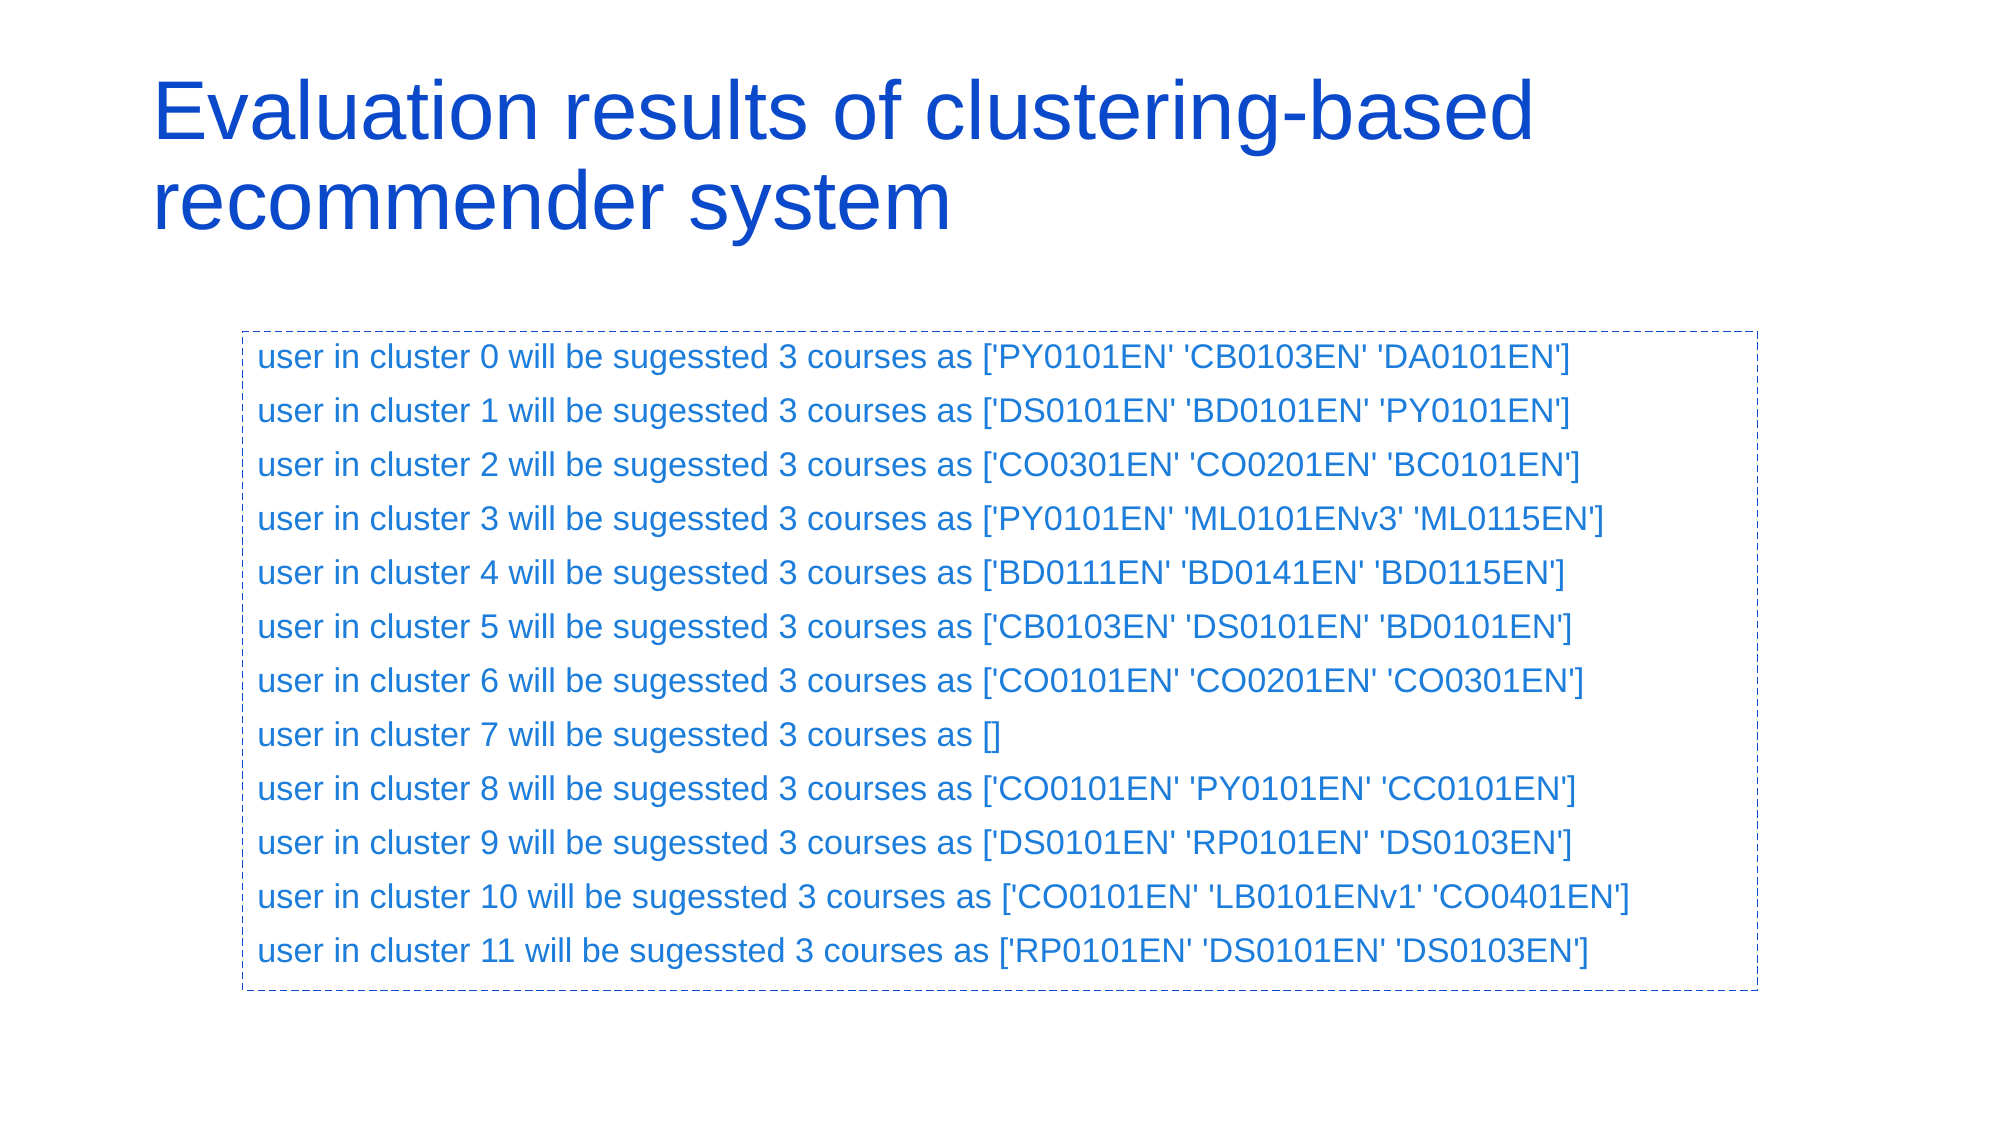

# Evaluation results of clustering-based recommender system
user in cluster 0 will be sugessted 3 courses as ['PY0101EN' 'CB0103EN' 'DA0101EN']
user in cluster 1 will be sugessted 3 courses as ['DS0101EN' 'BD0101EN' 'PY0101EN']
user in cluster 2 will be sugessted 3 courses as ['CO0301EN' 'CO0201EN' 'BC0101EN']
user in cluster 3 will be sugessted 3 courses as ['PY0101EN' 'ML0101ENv3' 'ML0115EN']
user in cluster 4 will be sugessted 3 courses as ['BD0111EN' 'BD0141EN' 'BD0115EN']
user in cluster 5 will be sugessted 3 courses as ['CB0103EN' 'DS0101EN' 'BD0101EN']
user in cluster 6 will be sugessted 3 courses as ['CO0101EN' 'CO0201EN' 'CO0301EN']
user in cluster 7 will be sugessted 3 courses as []
user in cluster 8 will be sugessted 3 courses as ['CO0101EN' 'PY0101EN' 'CC0101EN']
user in cluster 9 will be sugessted 3 courses as ['DS0101EN' 'RP0101EN' 'DS0103EN']
user in cluster 10 will be sugessted 3 courses as ['CO0101EN' 'LB0101ENv1' 'CO0401EN']
user in cluster 11 will be sugessted 3 courses as ['RP0101EN' 'DS0101EN' 'DS0103EN']